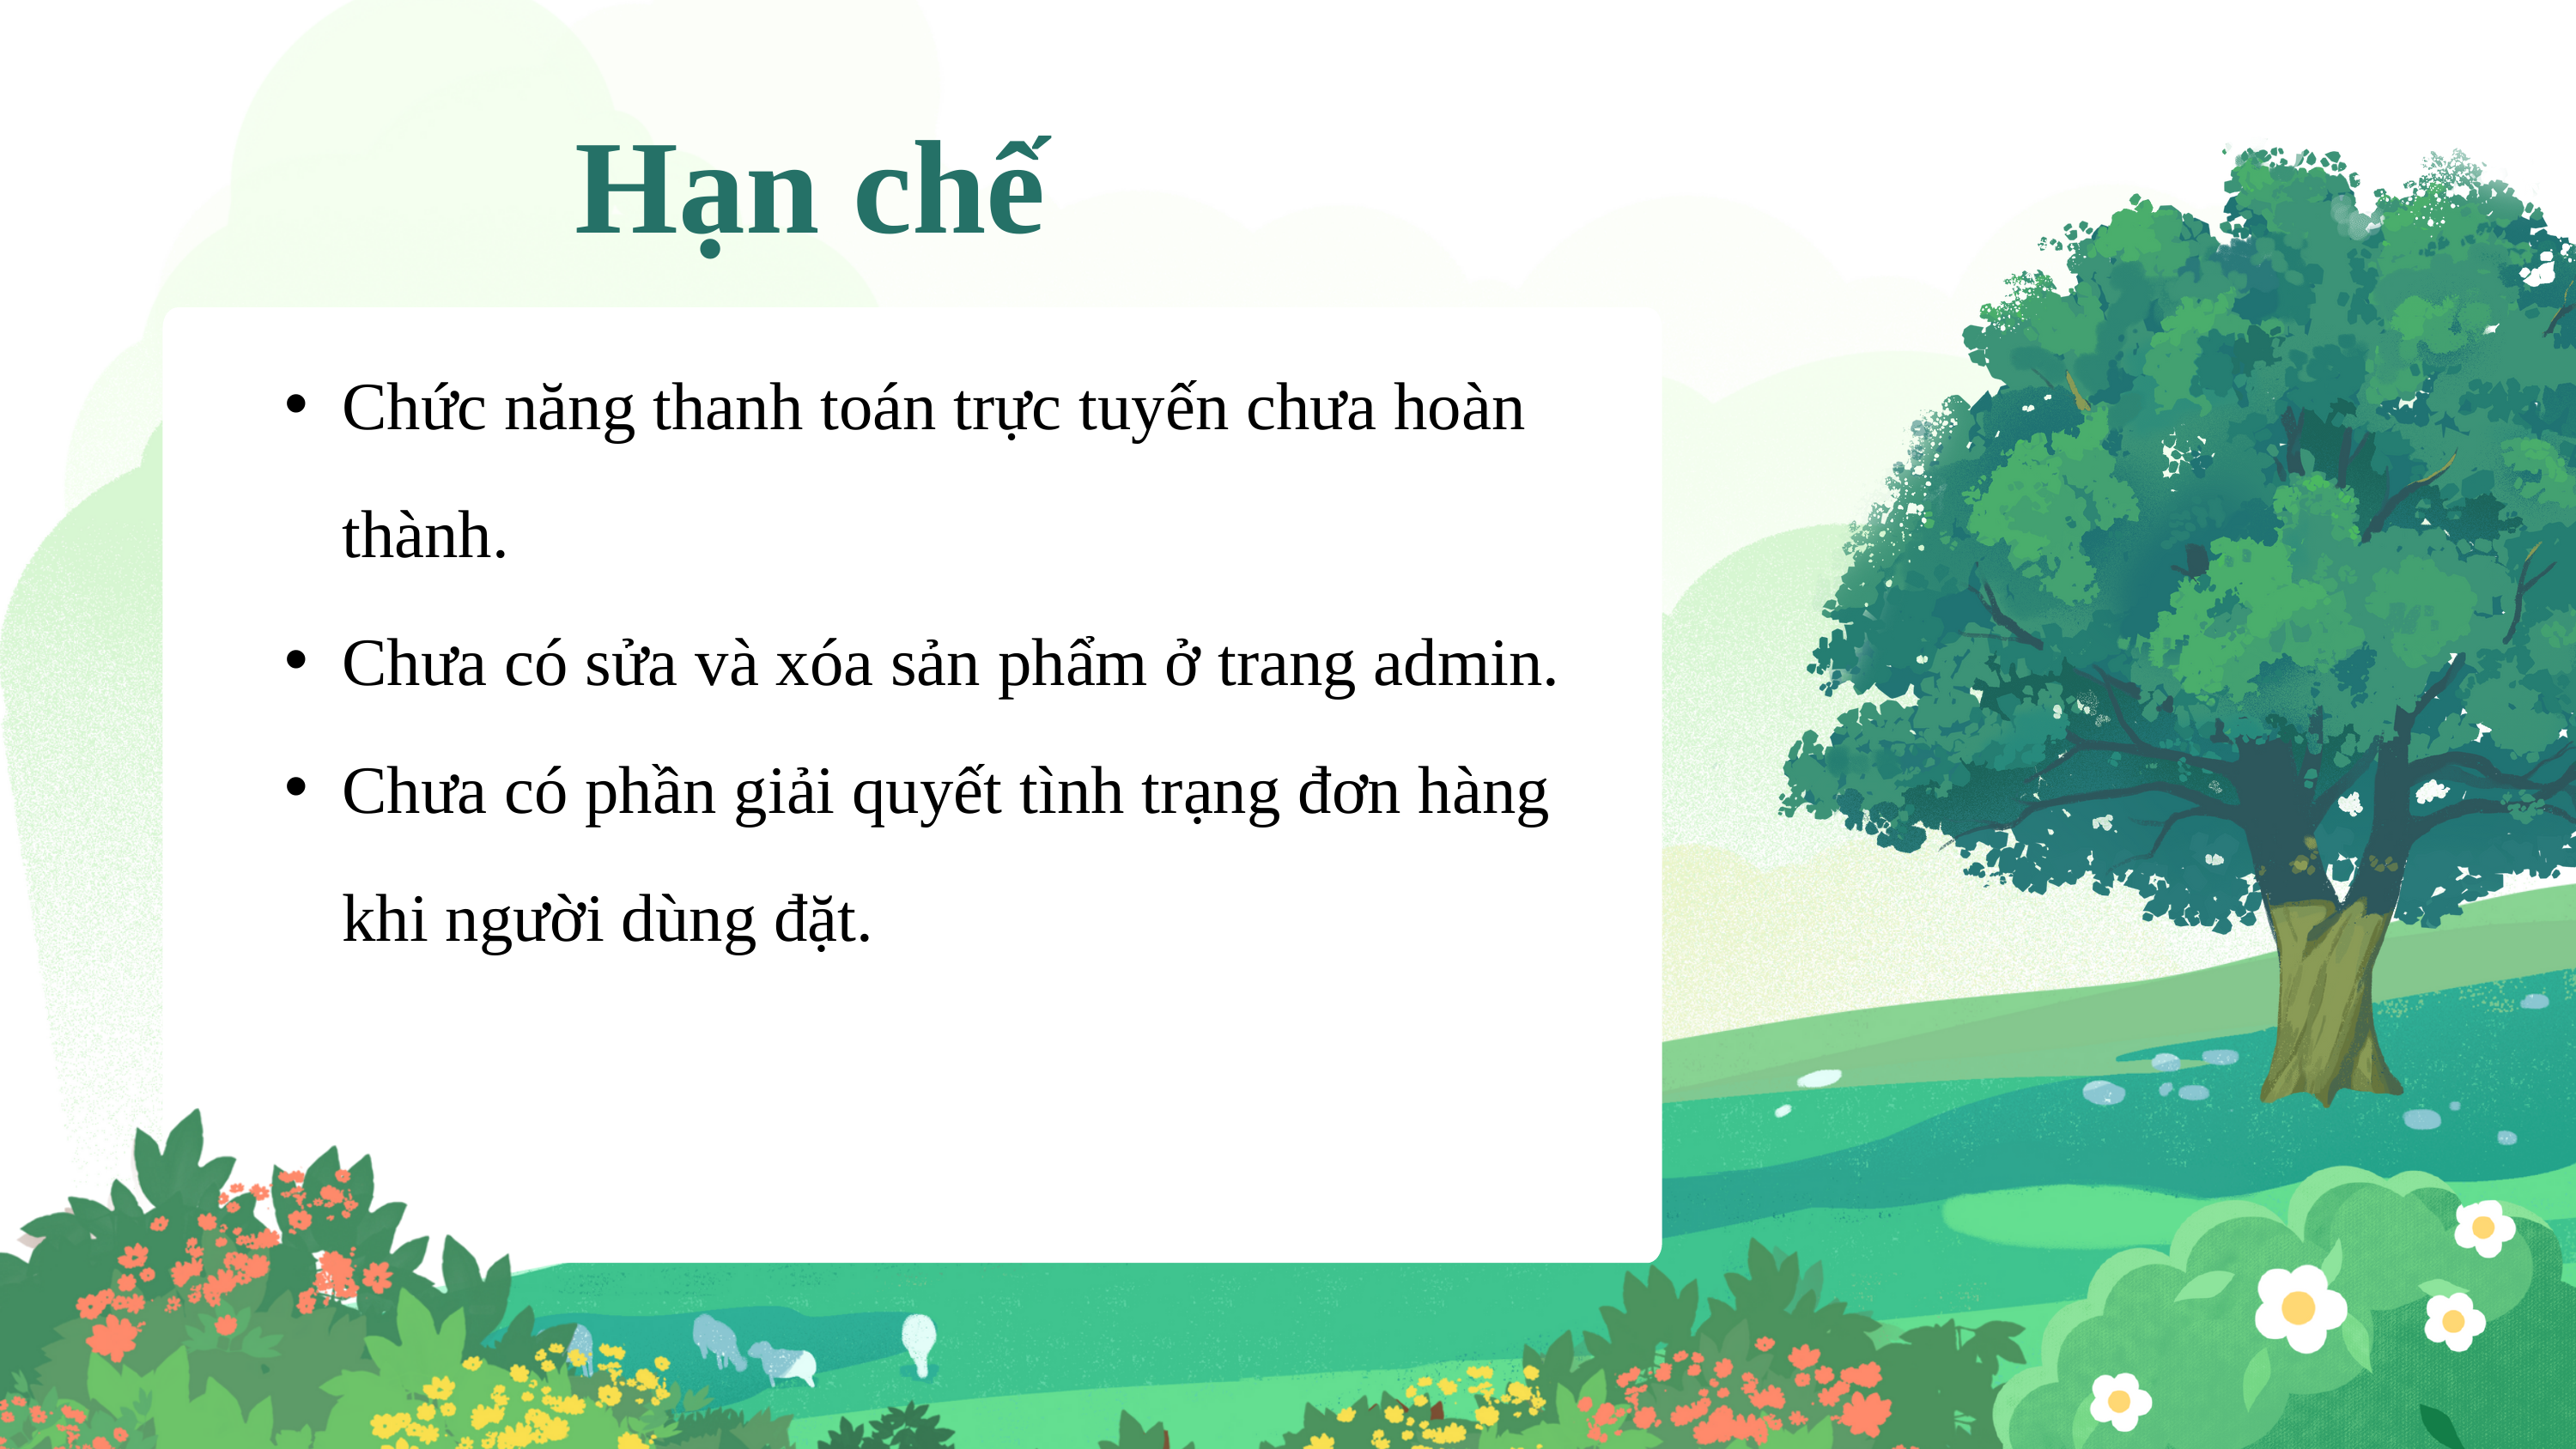

Hạn chế

Chức năng thanh toán trực tuyến chưa hoàn thành.
Chưa có sửa và xóa sản phẩm ở trang admin.
Chưa có phần giải quyết tình trạng đơn hàng khi người dùng đặt.